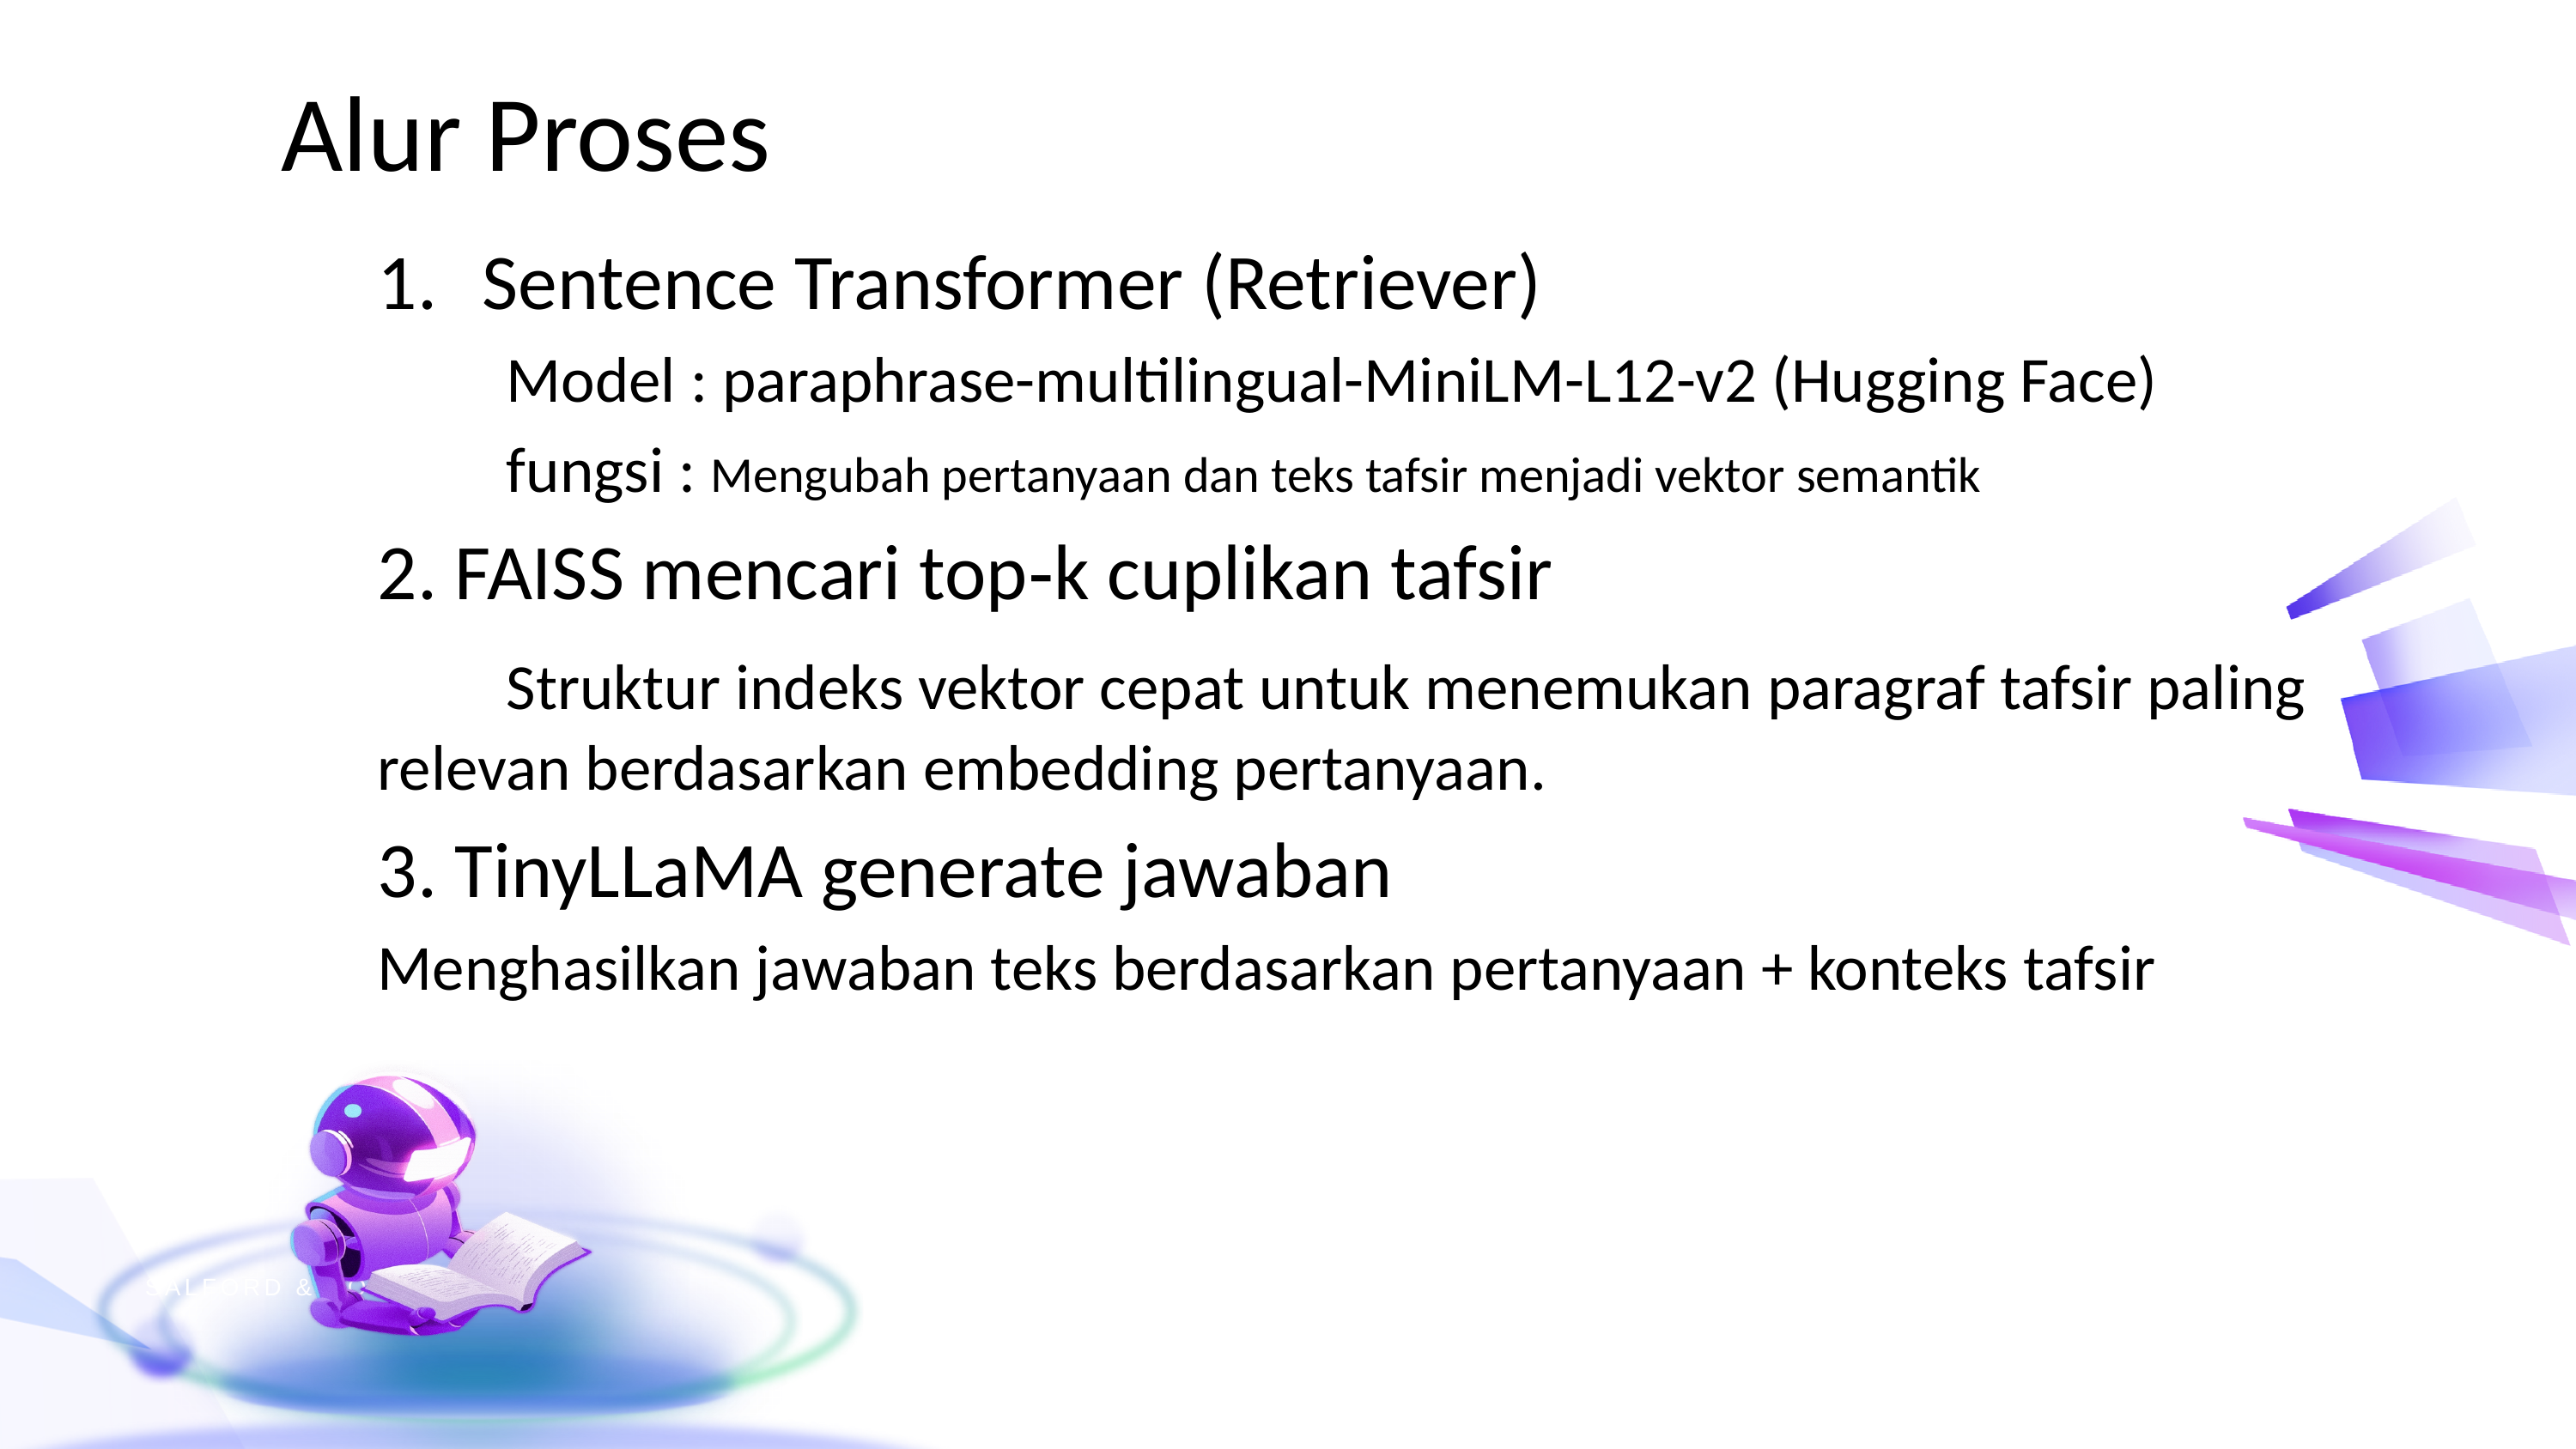

Alur Proses
Sentence Transformer (Retriever)
	Model : paraphrase-multilingual-MiniLM-L12-v2 (Hugging Face)
	fungsi : Mengubah pertanyaan dan teks tafsir menjadi vektor semantik
2. FAISS mencari top‑k cuplikan tafsir
	Struktur indeks vektor cepat untuk menemukan paragraf tafsir paling relevan berdasarkan embedding pertanyaan.
3. TinyLLaMA generate jawaban
Menghasilkan jawaban teks berdasarkan pertanyaan + konteks tafsir

SALFORD & CO.